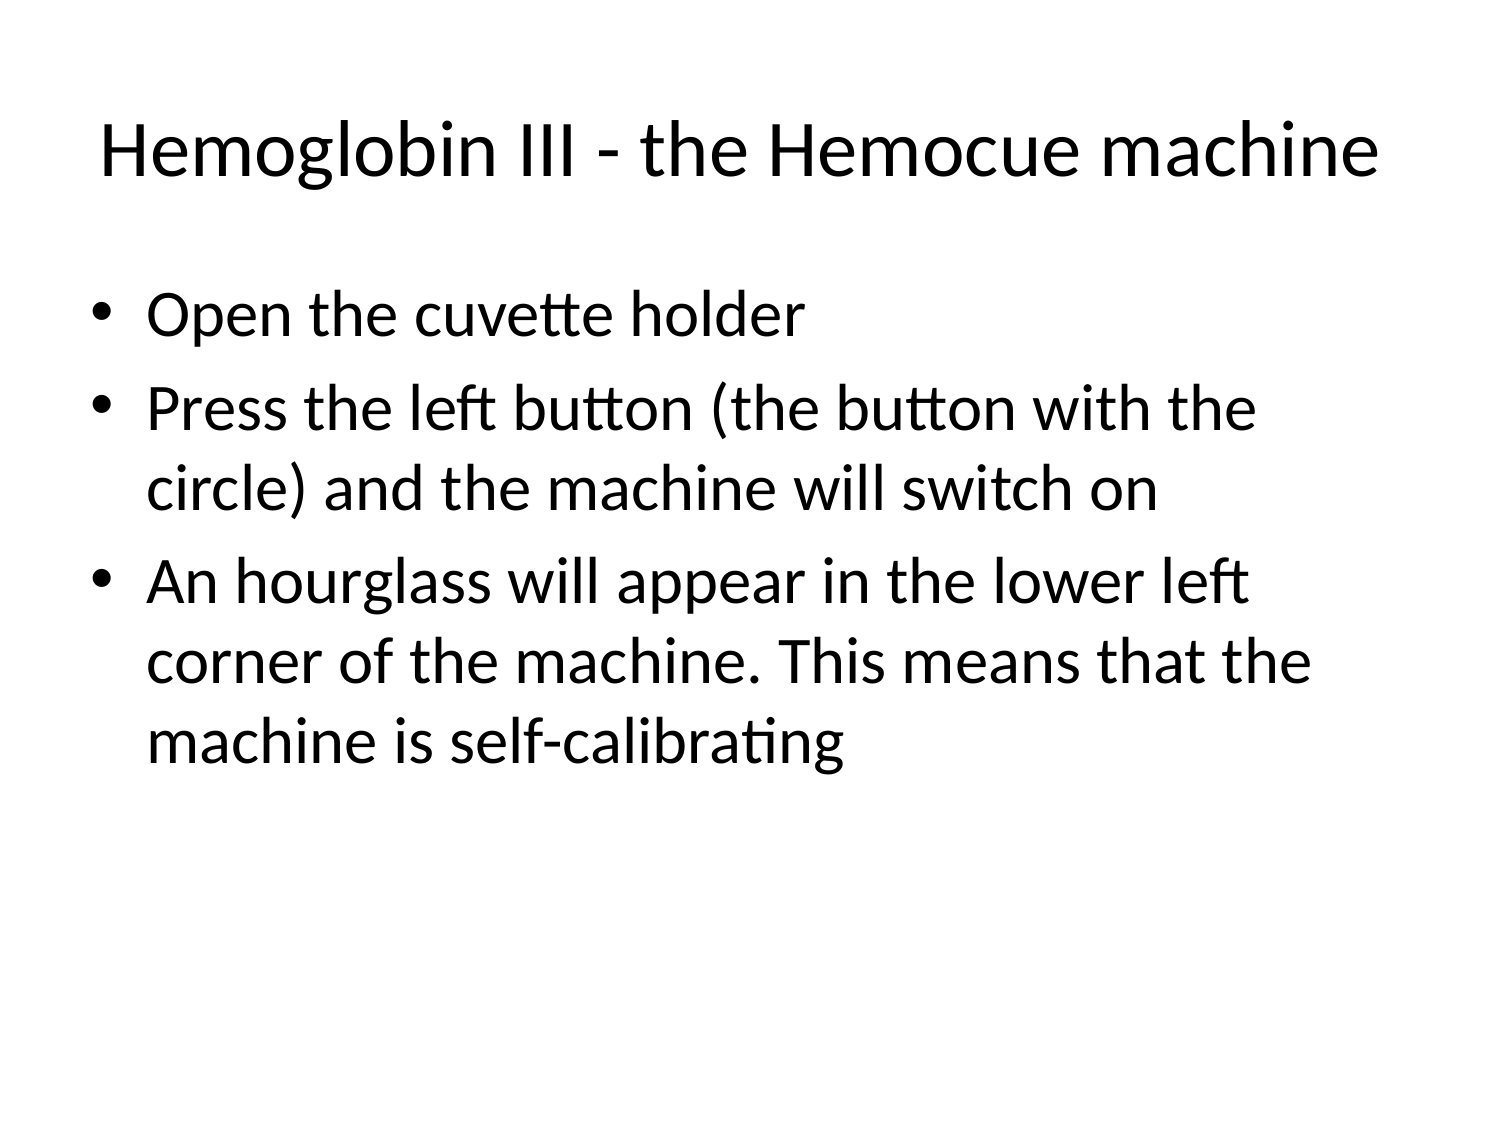

# Hemoglobin III - the Hemocue machine
Open the cuvette holder
Press the left button (the button with the circle) and the machine will switch on
An hourglass will appear in the lower left corner of the machine. This means that the machine is self-calibrating